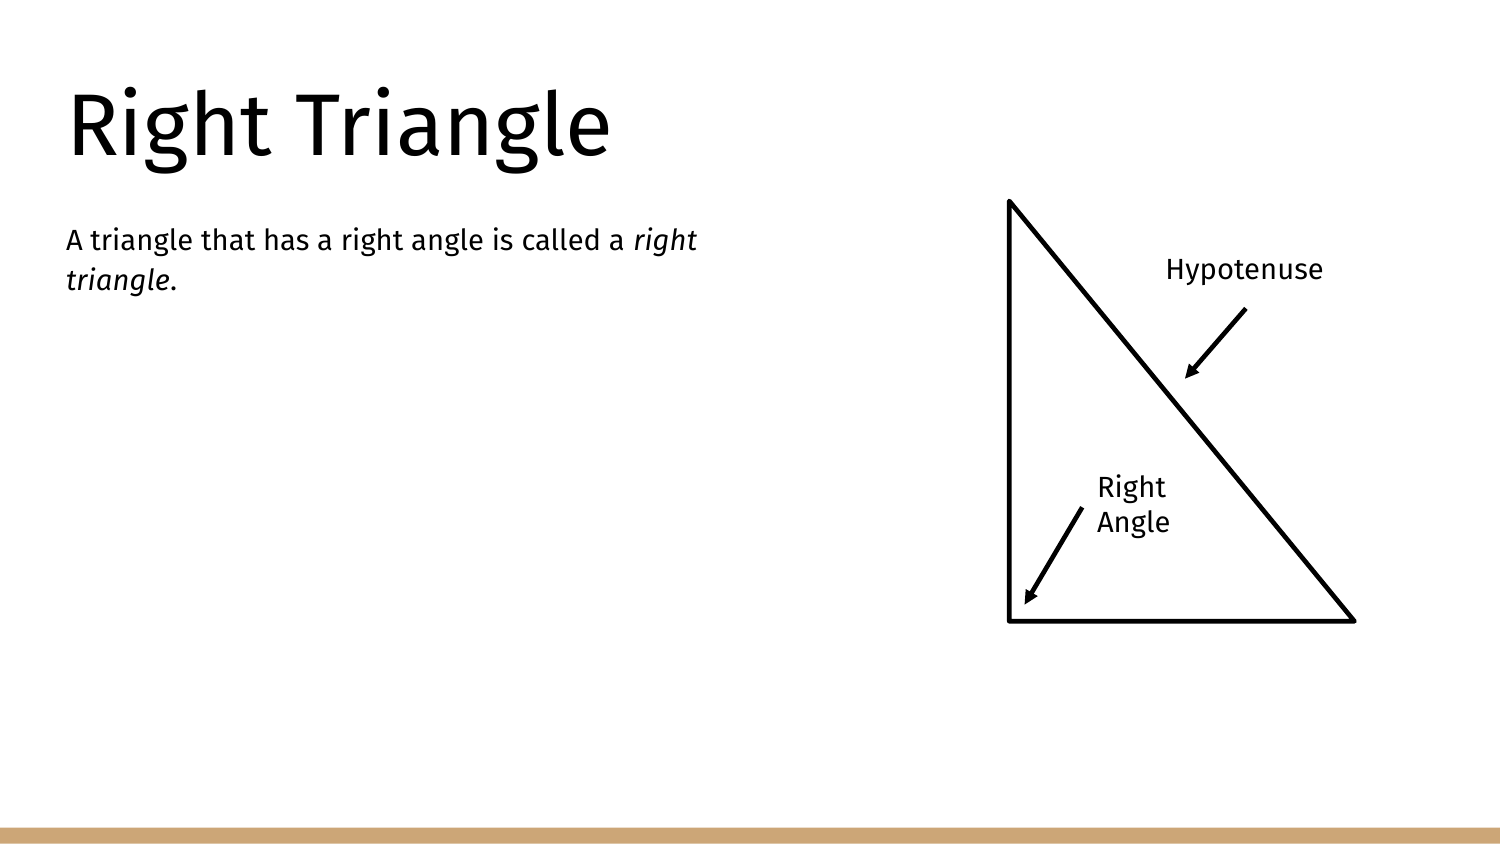

# Right Triangle
A triangle that has a right angle is called a right triangle.

Hypotenuse
Right Angle